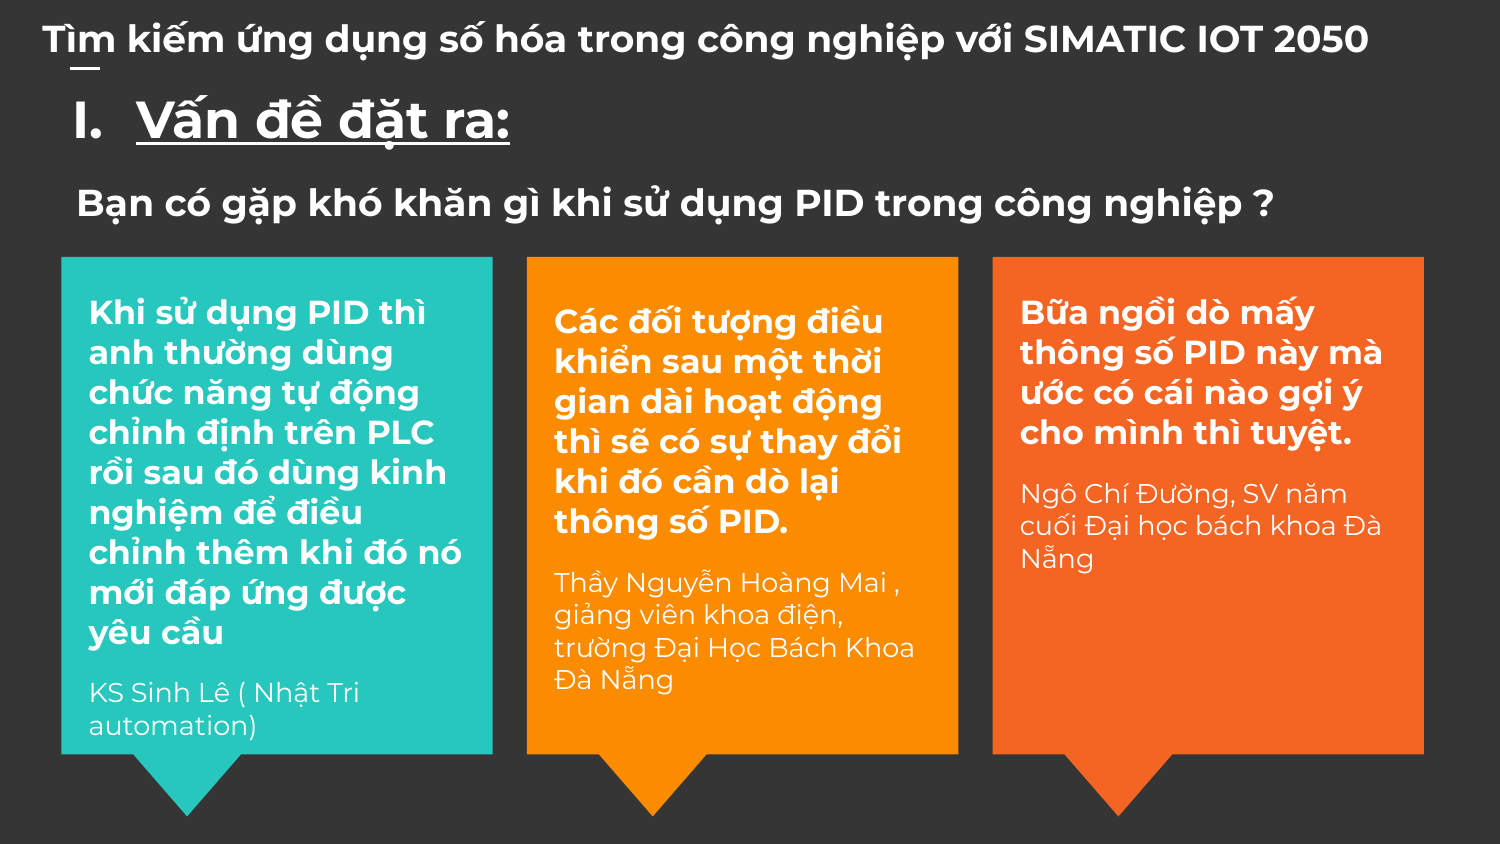

Tìm kiếm ứng dụng số hóa trong công nghiệp với SIMATIC IOT 2050
# Vấn đề đặt ra:
Bạn có gặp khó khăn gì khi sử dụng PID trong công nghiệp ?

Khi sử dụng PID thì anh thường dùng chức năng tự động chỉnh định trên PLC rồi sau đó dùng kinh nghiệm để điều chỉnh thêm khi đó nó mới đáp ứng được yêu cầu
KS Sinh Lê ( Nhật Tri automation)
Bữa ngồi dò mấy thông số PID này mà ước có cái nào gợi ý cho mình thì tuyệt.
Ngô Chí Đường, SV năm cuối Đại học bách khoa Đà Nẵng
Các đối tượng điều khiển sau một thời gian dài hoạt động thì sẽ có sự thay đổi khi đó cần dò lại thông số PID.
Thầy Nguyễn Hoàng Mai , giảng viên khoa điện, trường Đại Học Bách Khoa Đà Nẵng